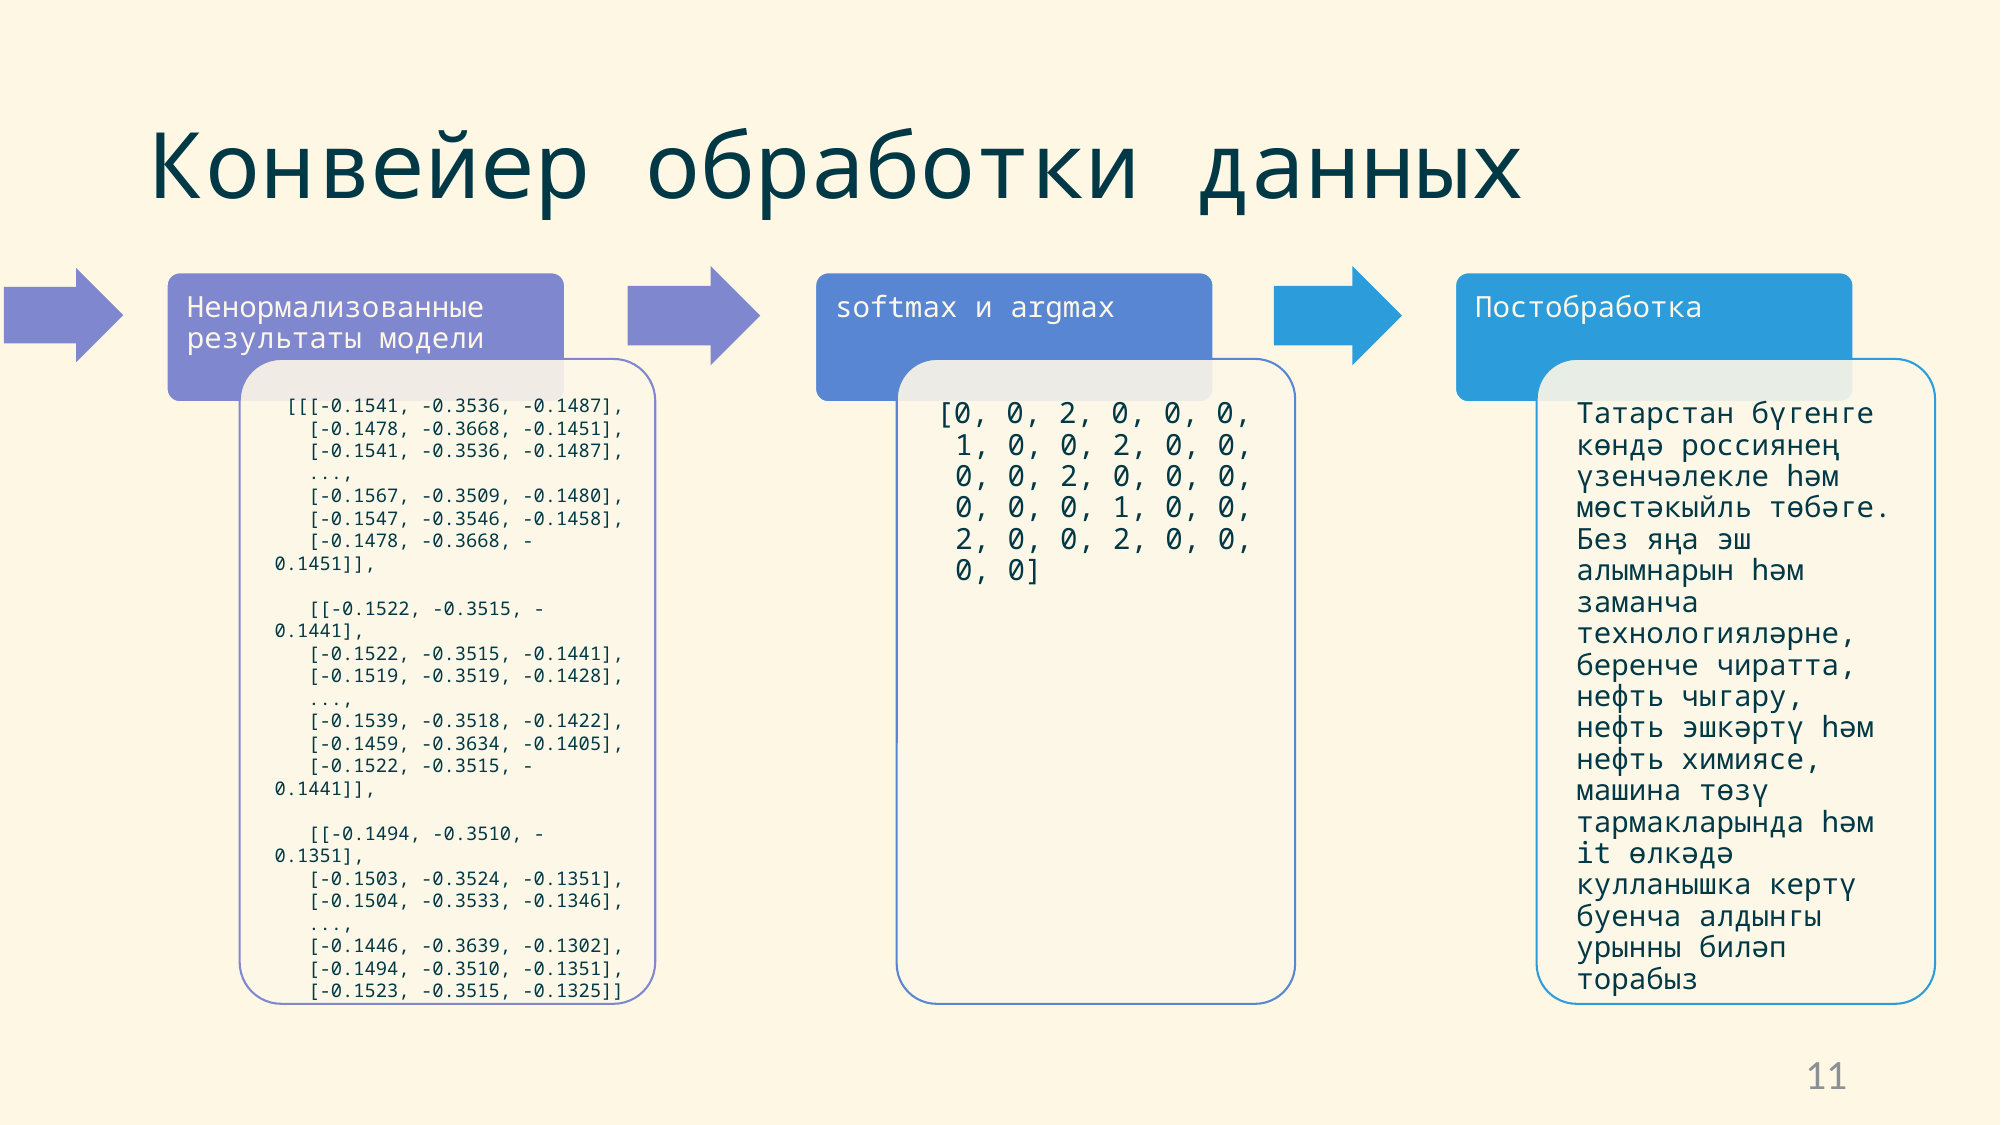

# Конвейер обработки данных
Ненормализованные результаты модели
 [[[-0.1541, -0.3536, -0.1487],
   [-0.1478, -0.3668, -0.1451],
   [-0.1541, -0.3536, -0.1487],
   ...,
   [-0.1567, -0.3509, -0.1480],
   [-0.1547, -0.3546, -0.1458],
   [-0.1478, -0.3668, -0.1451]],

   [[-0.1522, -0.3515, -0.1441],
   [-0.1522, -0.3515, -0.1441],
   [-0.1519, -0.3519, -0.1428],
   ...,
   [-0.1539, -0.3518, -0.1422],
   [-0.1459, -0.3634, -0.1405],
   [-0.1522, -0.3515, -0.1441]],

   [[-0.1494, -0.3510, -0.1351],
   [-0.1503, -0.3524, -0.1351],
   [-0.1504, -0.3533, -0.1346],
   ...,
   [-0.1446, -0.3639, -0.1302],
   [-0.1494, -0.3510, -0.1351],
   [-0.1523, -0.3515, -0.1325]]

softmax и argmax
[0, 0, 2, 0, 0, 0, 1, 0, 0, 2, 0, 0, 0, 0, 2, 0, 0, 0, 0, 0, 0, 1, 0, 0, 2, 0, 0, 2, 0, 0, 0, 0]

Постобработка
Татарстан бүгенге көндә россиянең үзенчәлекле һәм мөстәкыйль төбәге. Без яңа эш алымнарын һәм заманча технологияләрне, беренче чиратта, нефть чыгару, нефть эшкәртү һәм нефть химиясе, машина төзү тармакларында һәм it өлкәдә кулланышка кертү буенча алдынгы урынны биләп торабыз

11